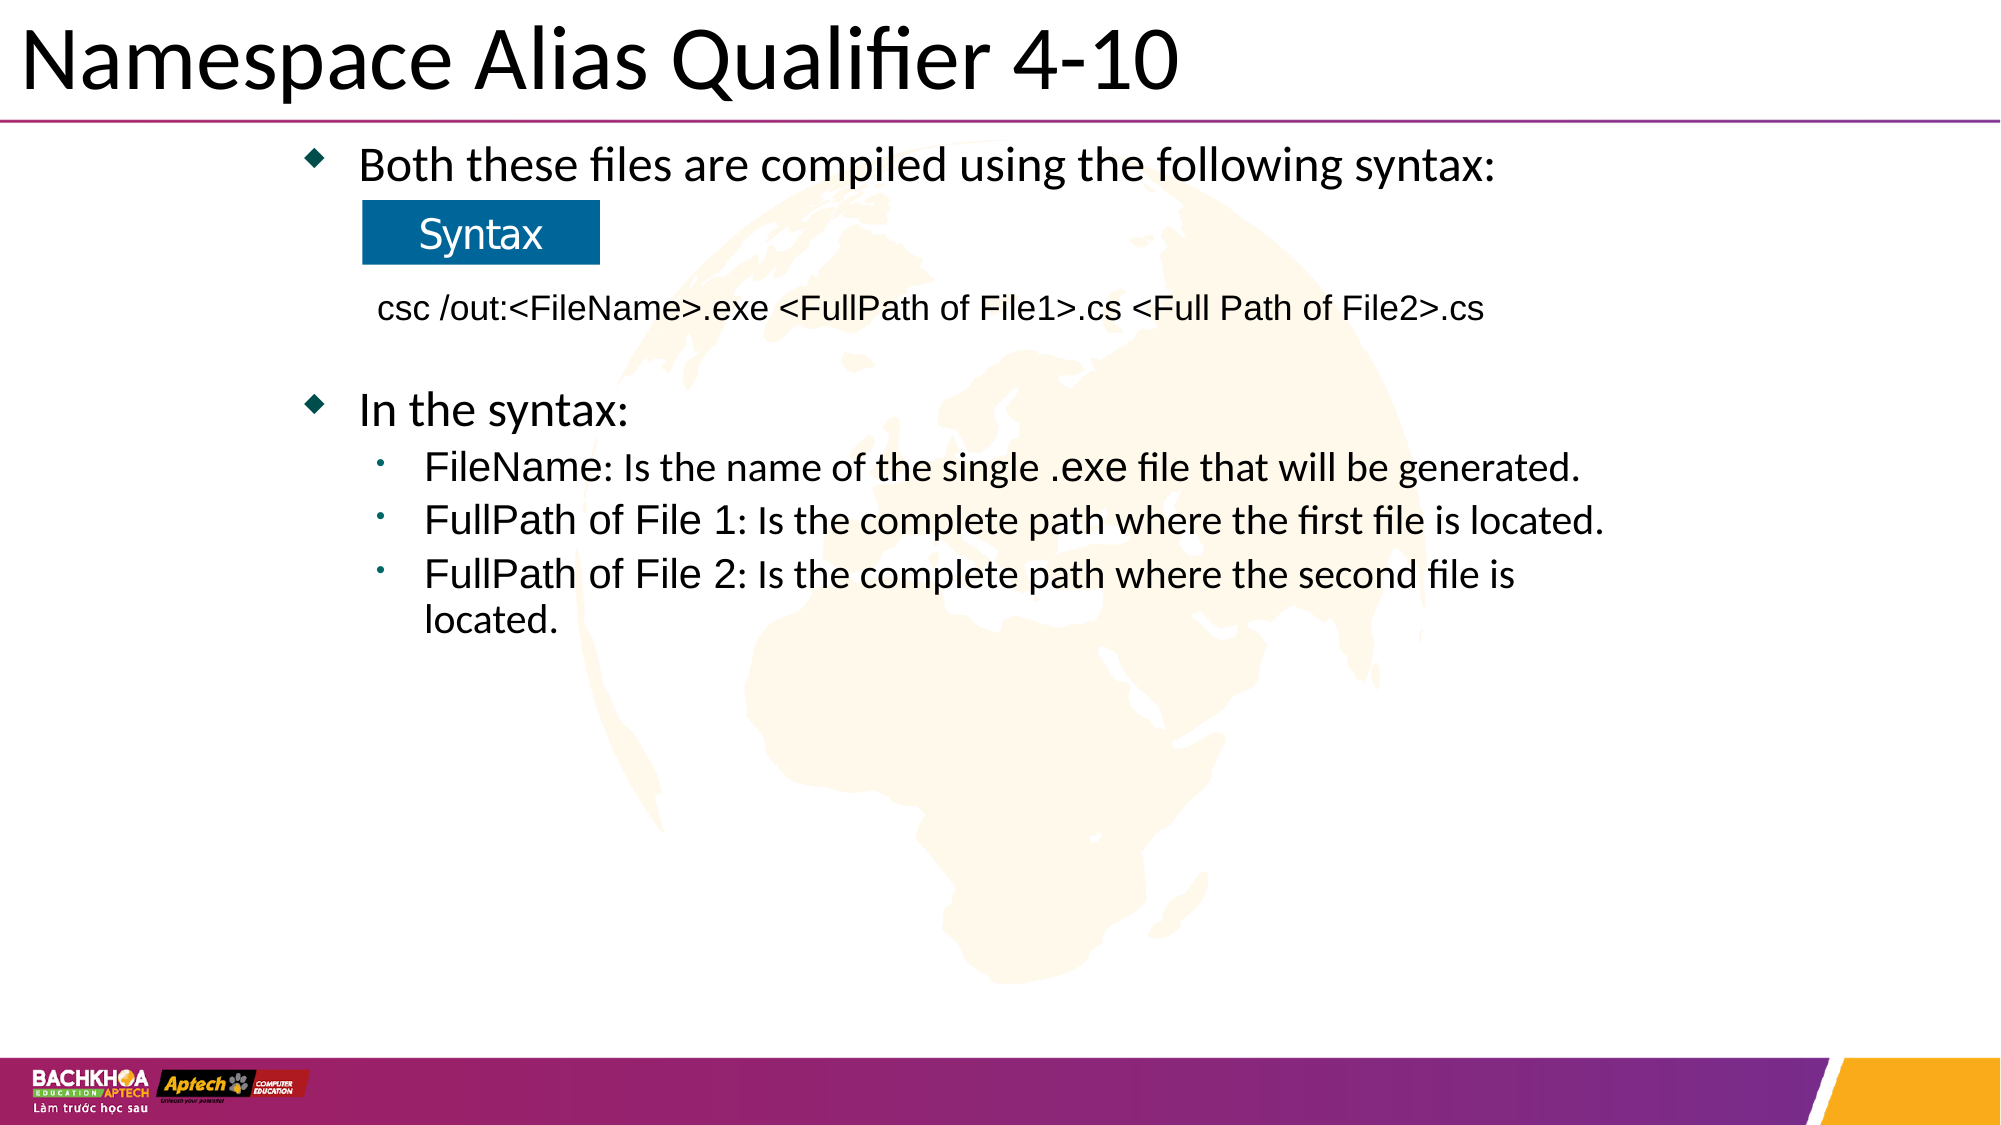

# Namespace Alias Qualifier 4-10

Both these files are compiled using the following syntax:

csc /out:<FileName>.exe <FullPath of File1>.cs <Full Path of File2>.cs

In the syntax:
FileName: Is the name of the single .exe file that will be generated.
FullPath of File 1: Is the complete path where the first file is located.
FullPath of File 2: Is the complete path where the second file is located.

Syntax